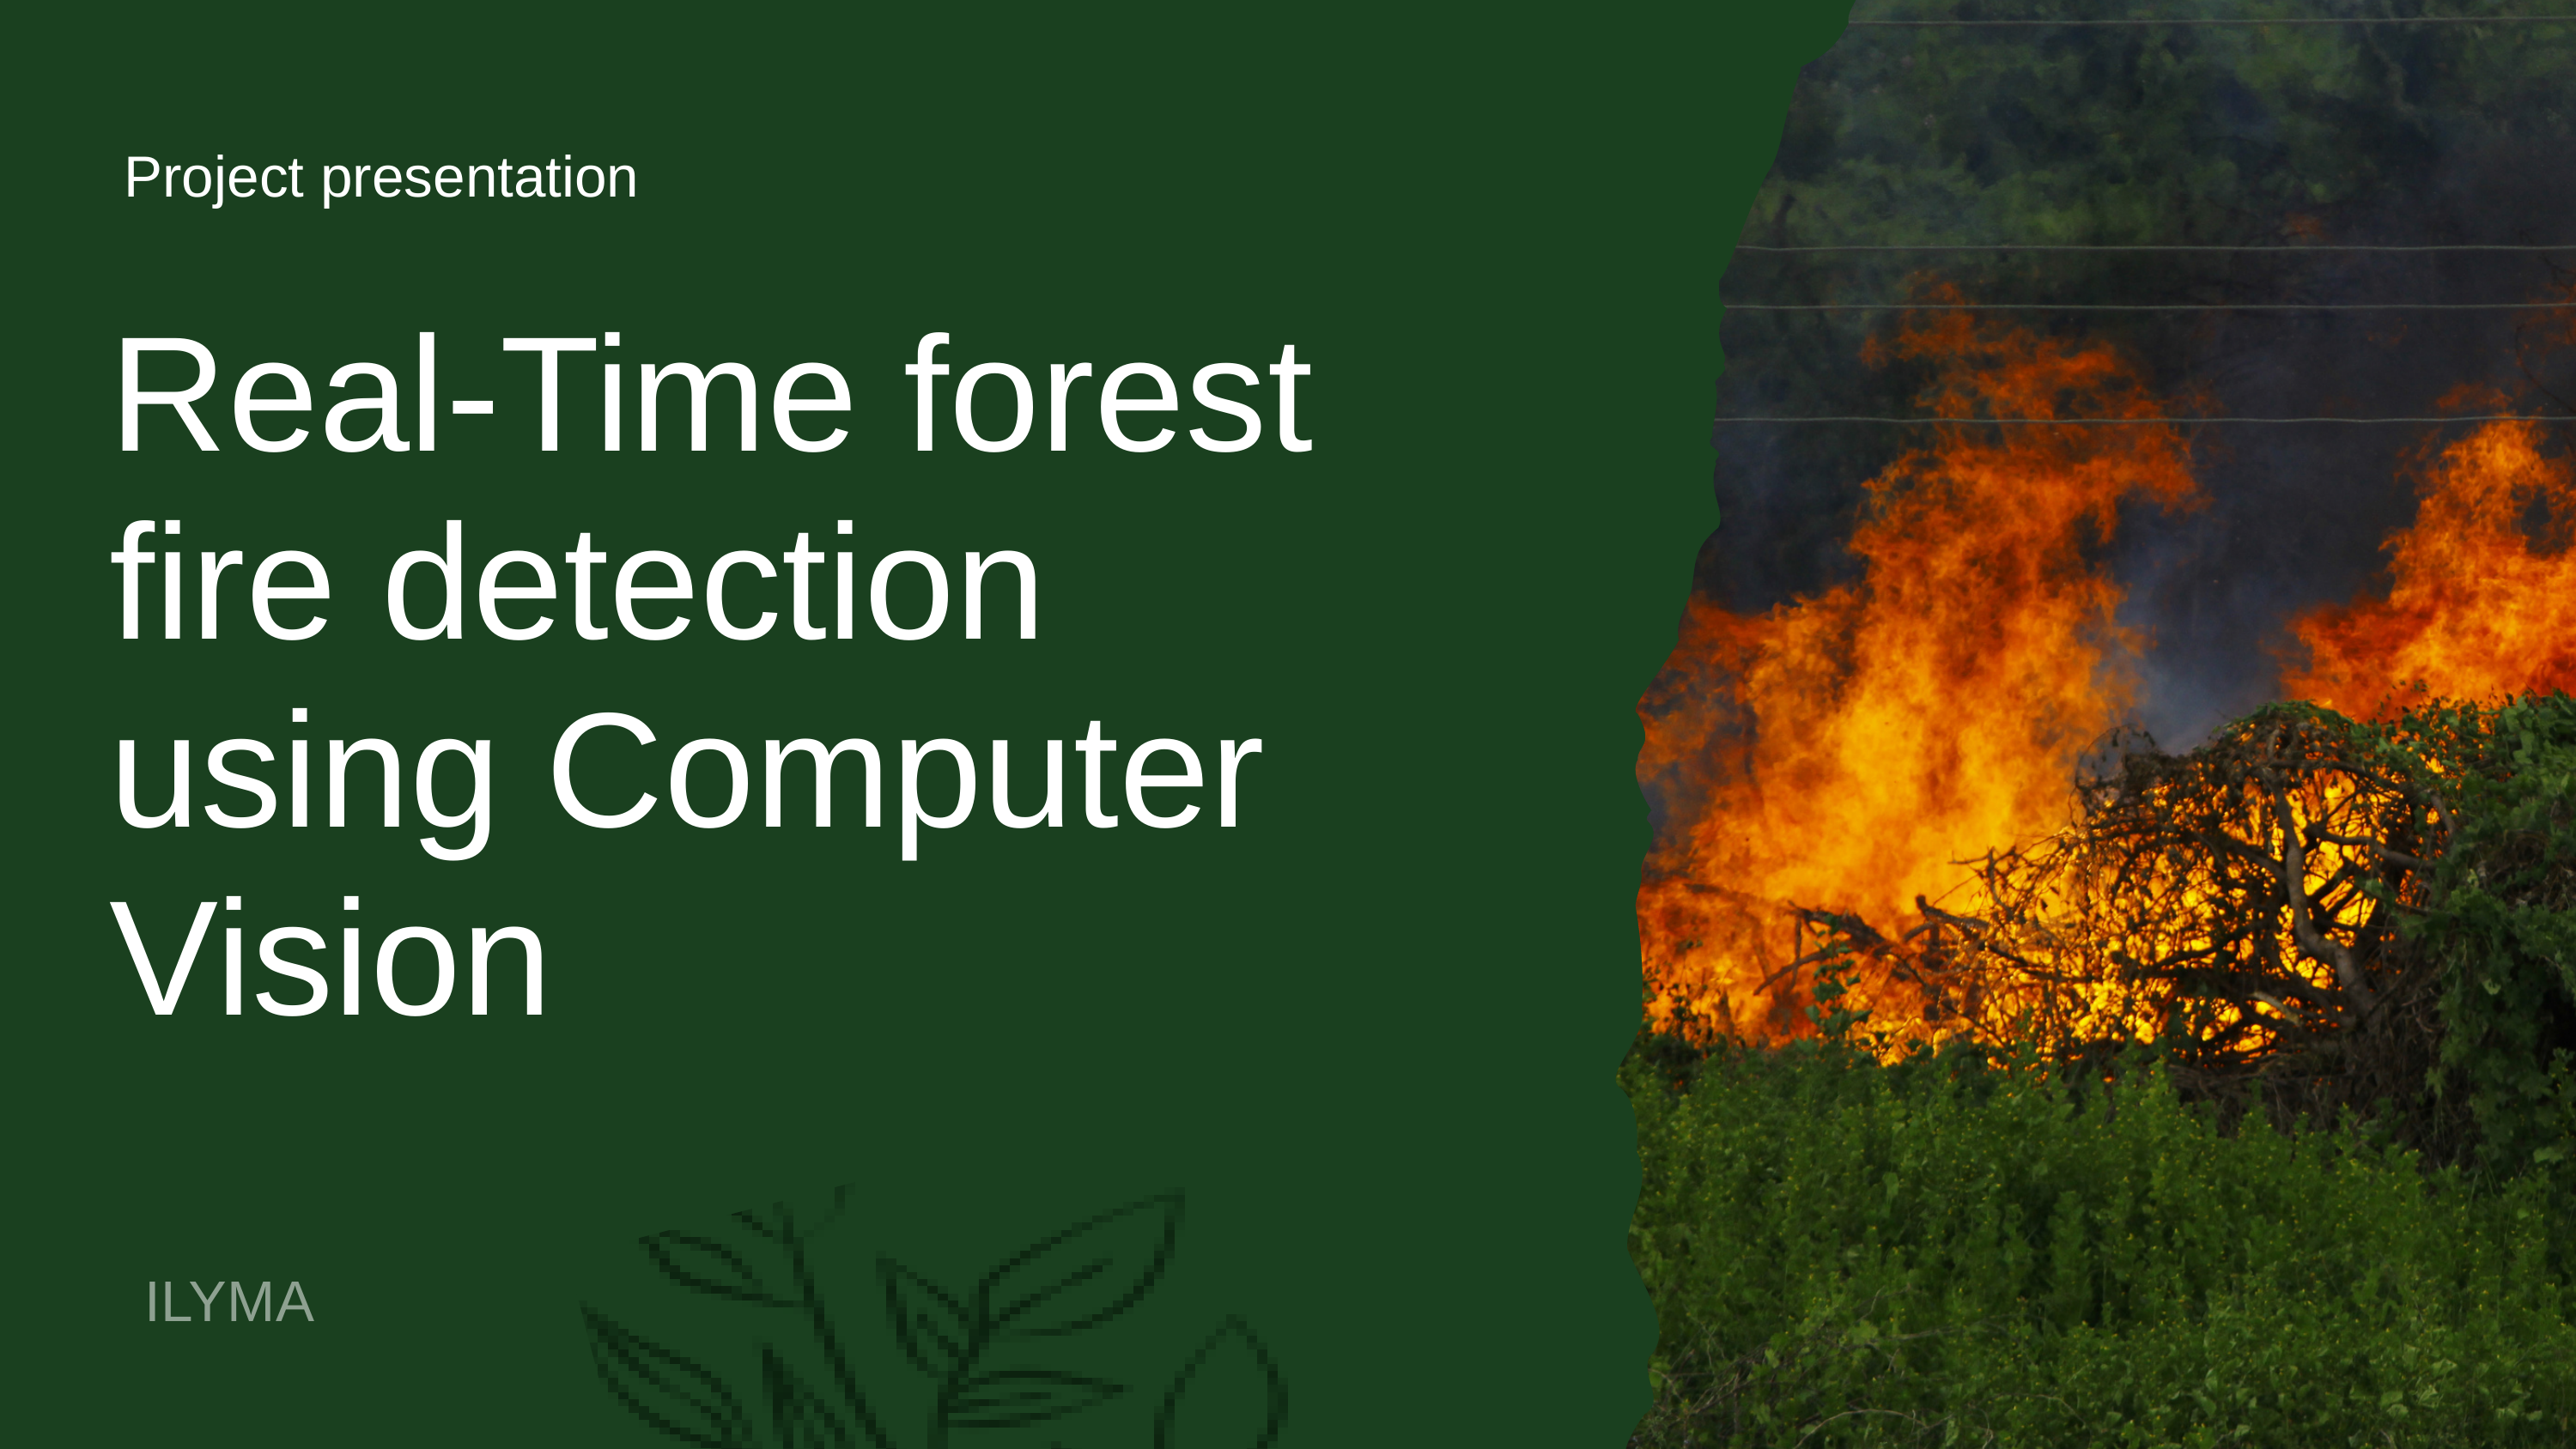

Project presentation
Real-Time forest fire detection using Computer Vision

ILYMA